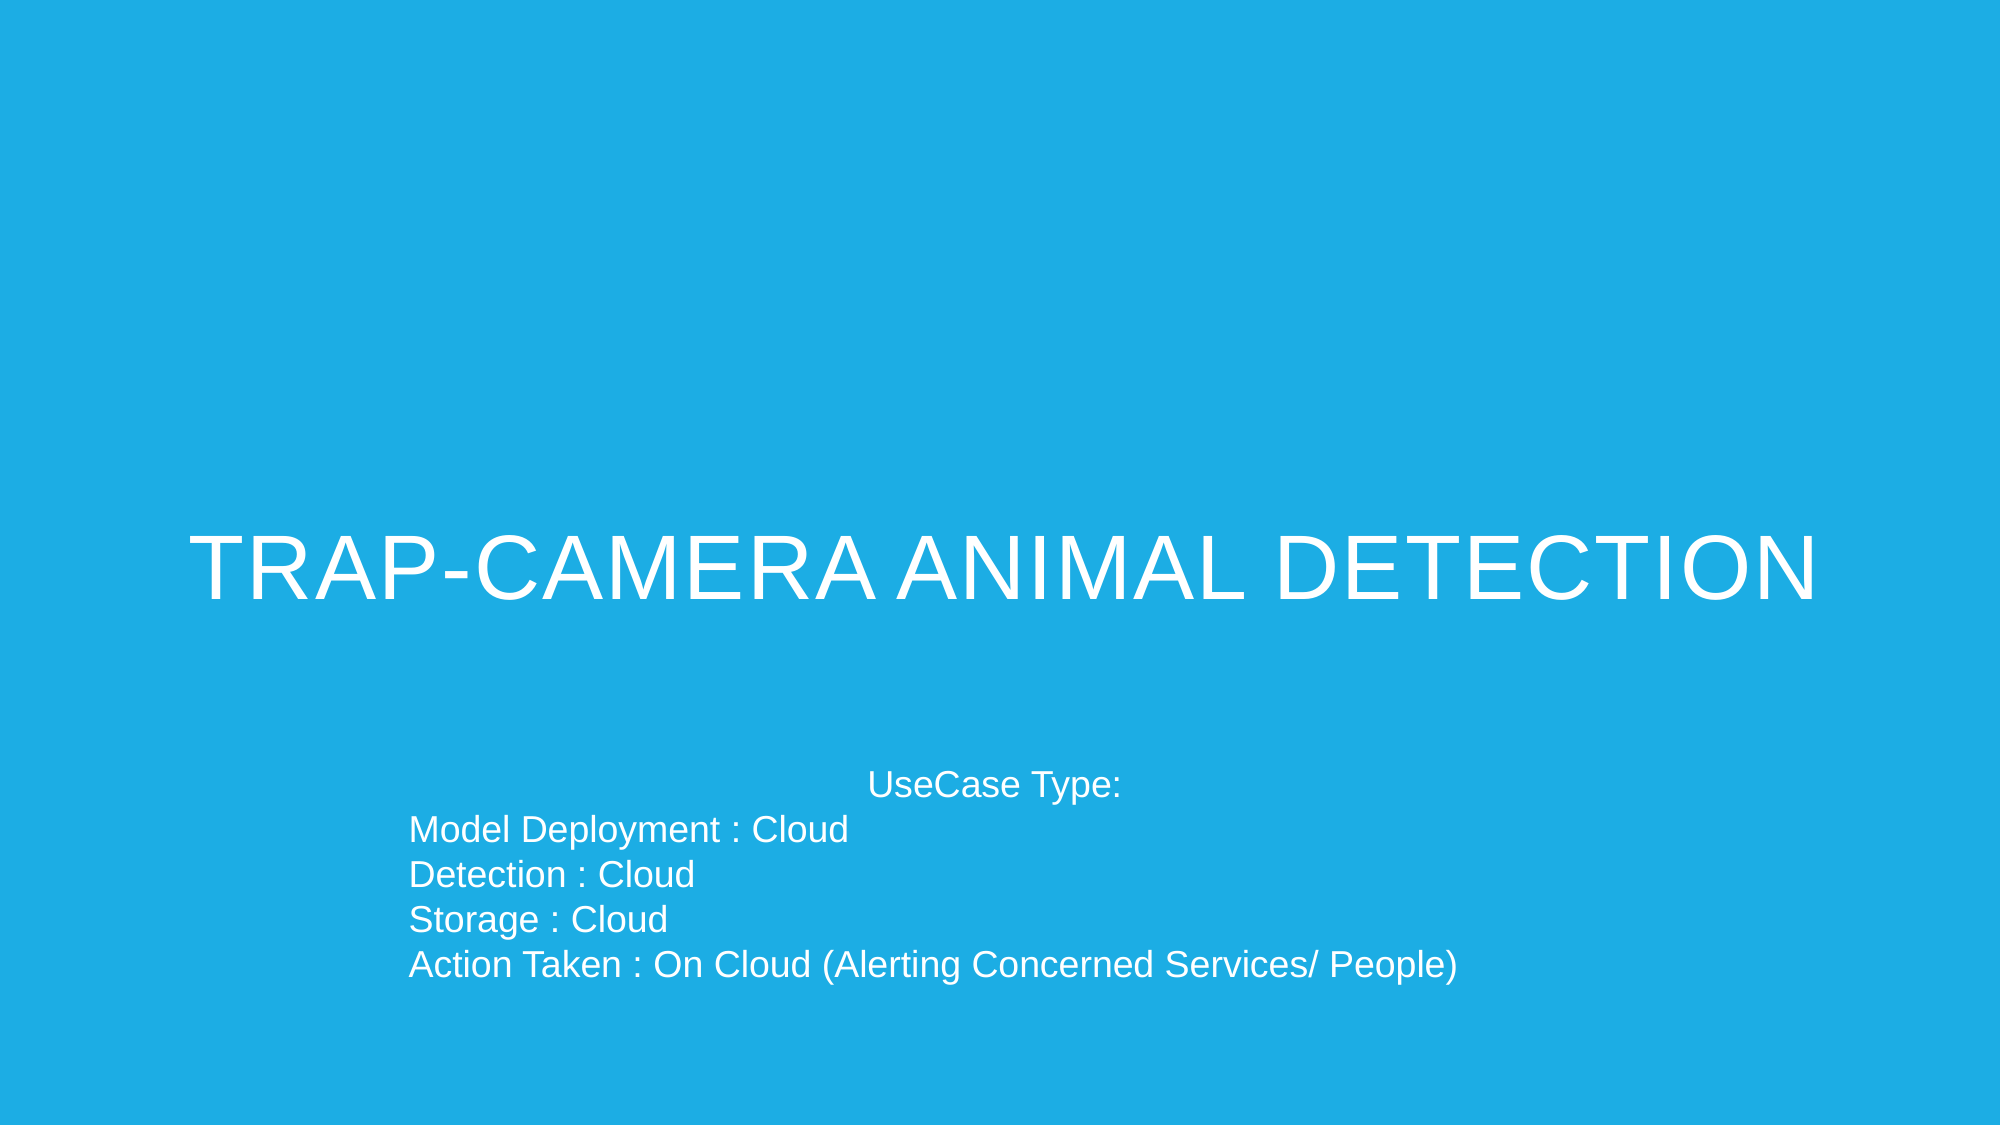

# Trap-Camera Animal Detection
UseCase Type:
Model Deployment : Cloud
Detection : Cloud
Storage : Cloud
Action Taken : On Cloud (Alerting Concerned Services/ People)